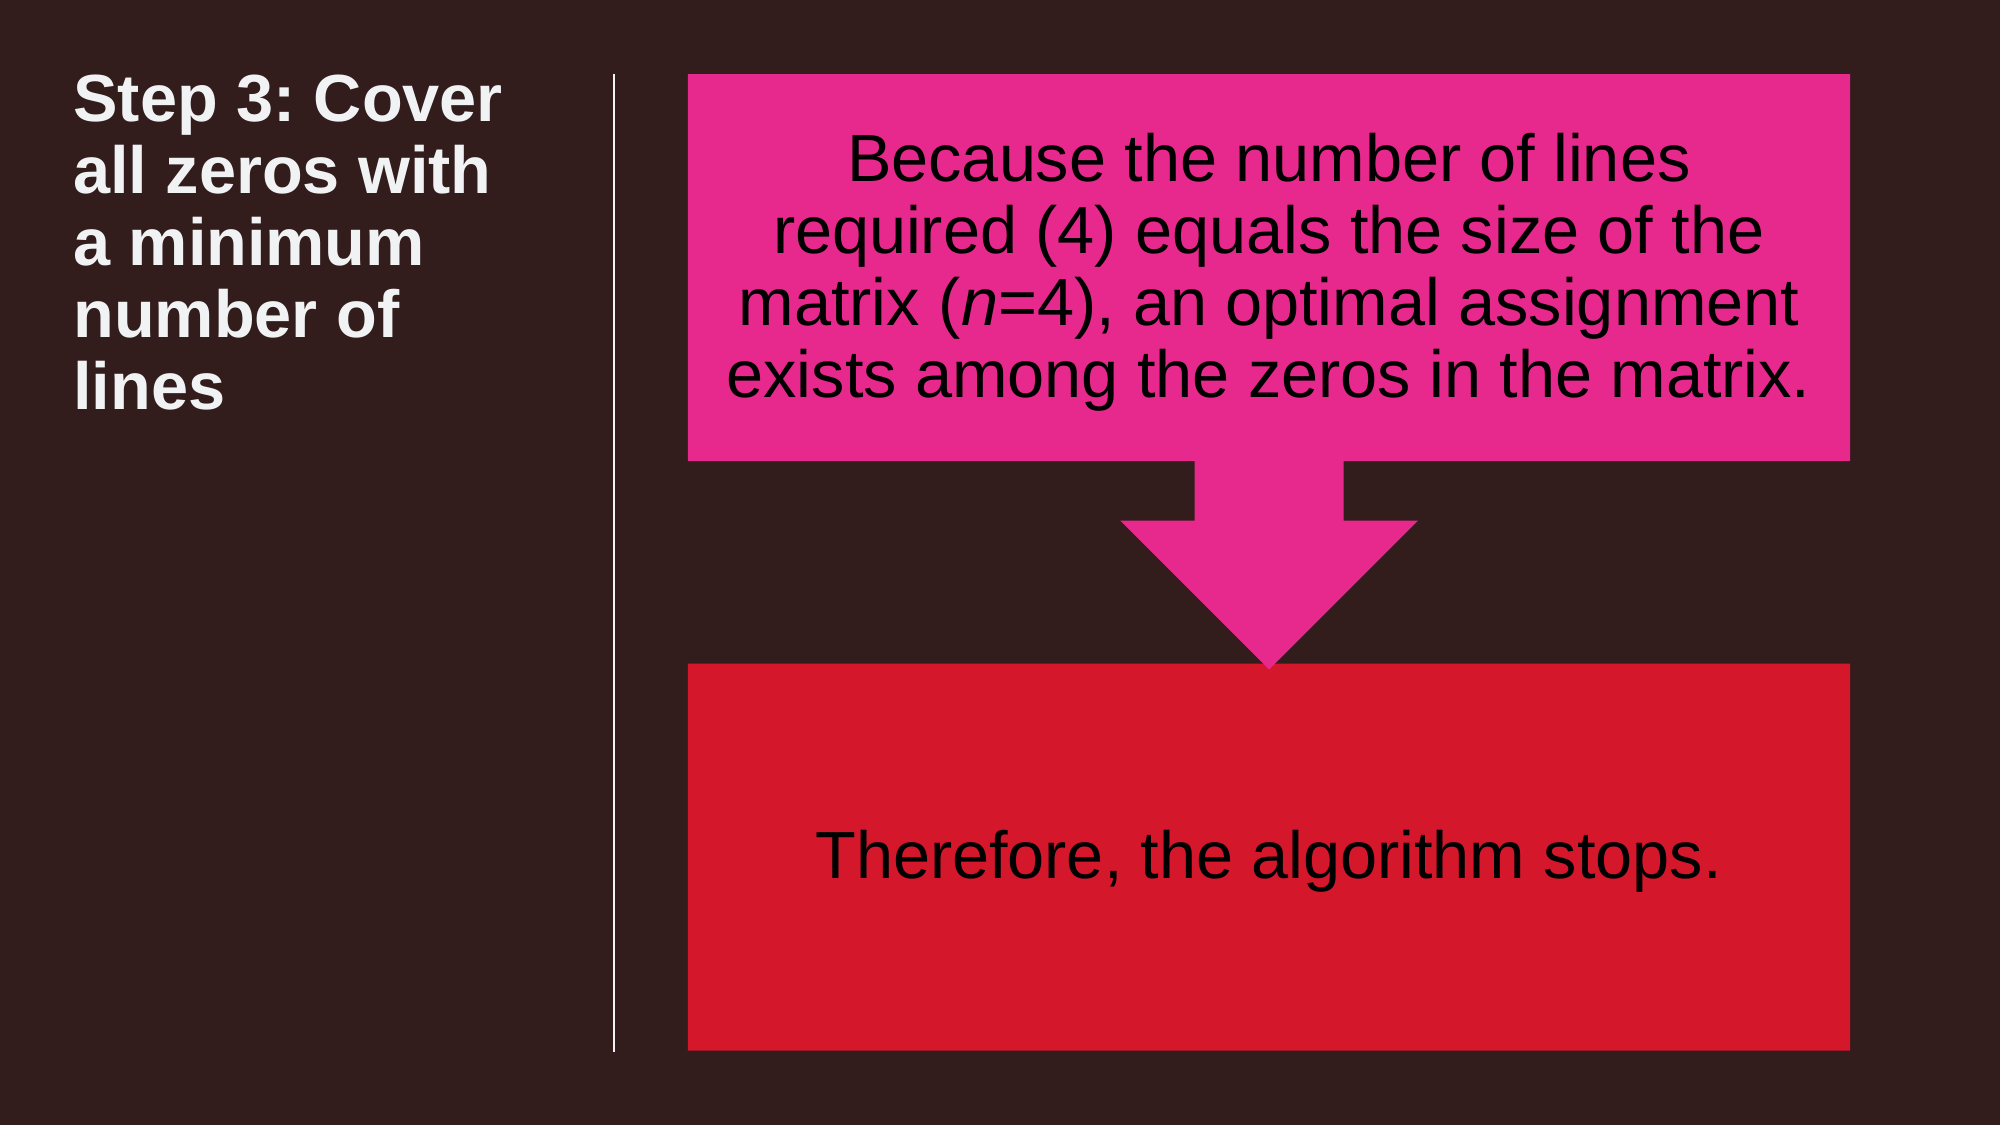

# Step 3: Cover all zeros with a minimum number of lines
Therefore, the algorithm stops.
Because the number of lines required (4) equals the size of the matrix (n=4), an optimal assignment exists among the zeros in the matrix.